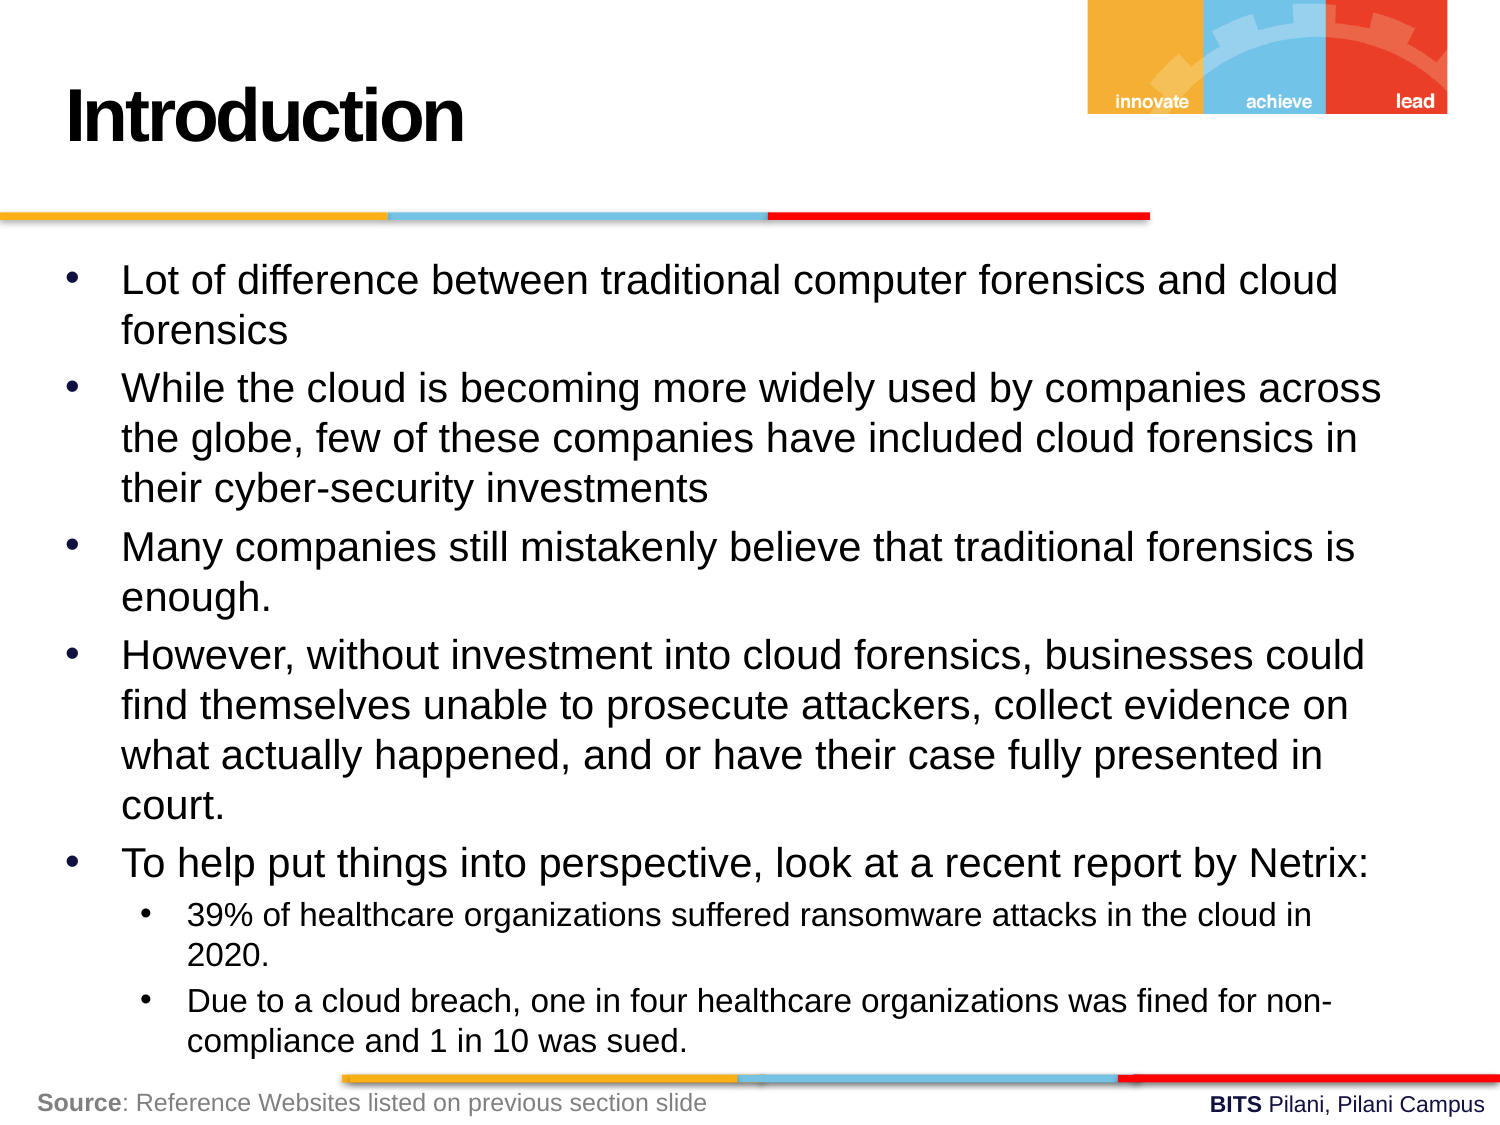

Introduction
Lot of difference between traditional computer forensics and cloud forensics
While the cloud is becoming more widely used by companies across the globe, few of these companies have included cloud forensics in their cyber-security investments
Many companies still mistakenly believe that traditional forensics is enough.
However, without investment into cloud forensics, businesses could find themselves unable to prosecute attackers, collect evidence on what actually happened, and or have their case fully presented in court.
To help put things into perspective, look at a recent report by Netrix:
39% of healthcare organizations suffered ransomware attacks in the cloud in 2020.
Due to a cloud breach, one in four healthcare organizations was fined for non-compliance and 1 in 10 was sued.
Source: Reference Websites listed on previous section slide